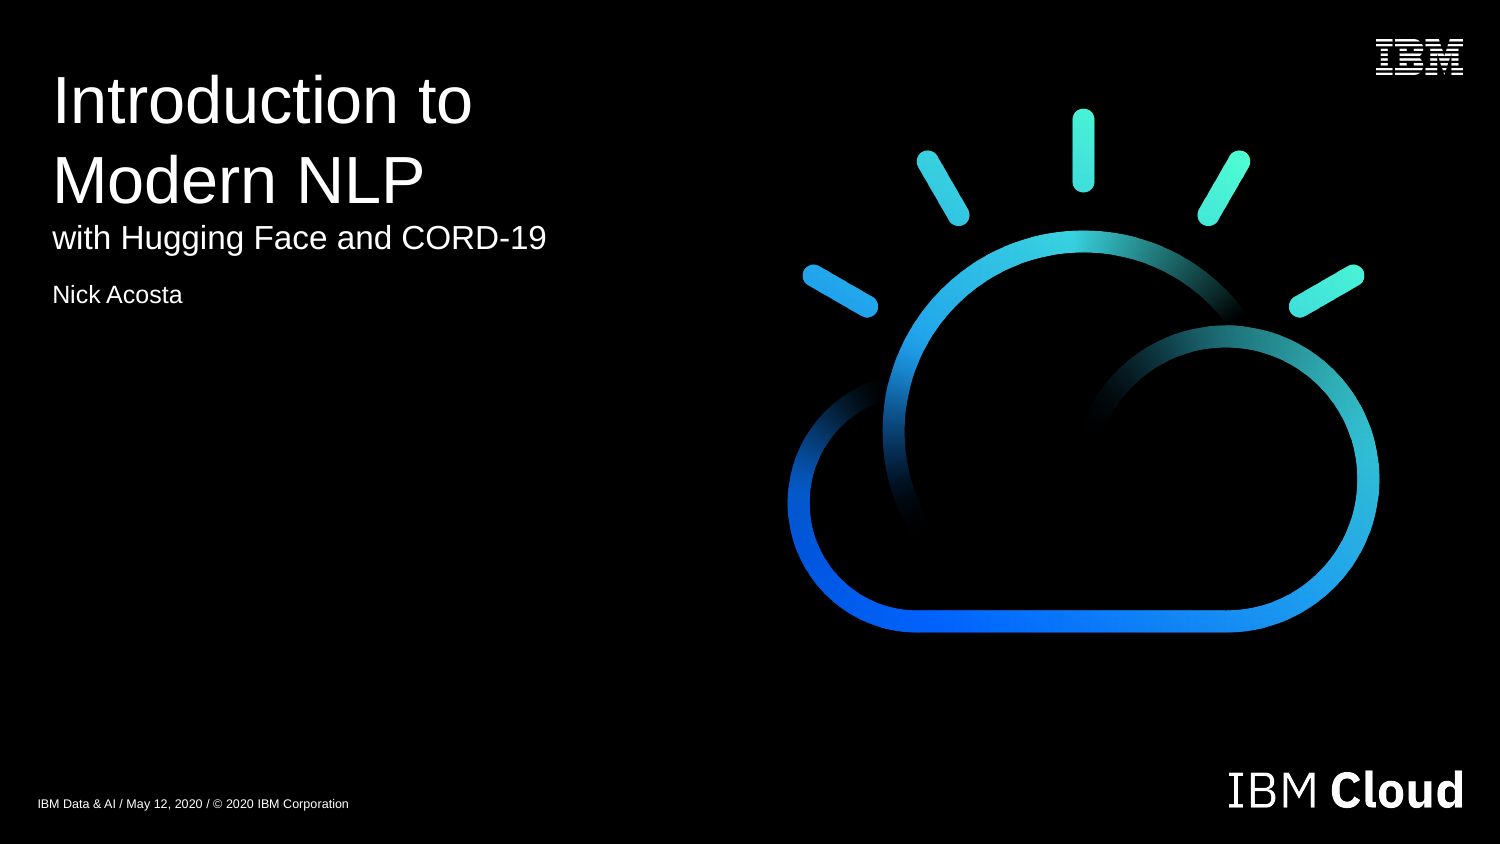

Introduction to Modern NLP
with Hugging Face and CORD-19

Nick Acosta
IBM Data & AI / May 12, 2020 / © 2020 IBM Corporation